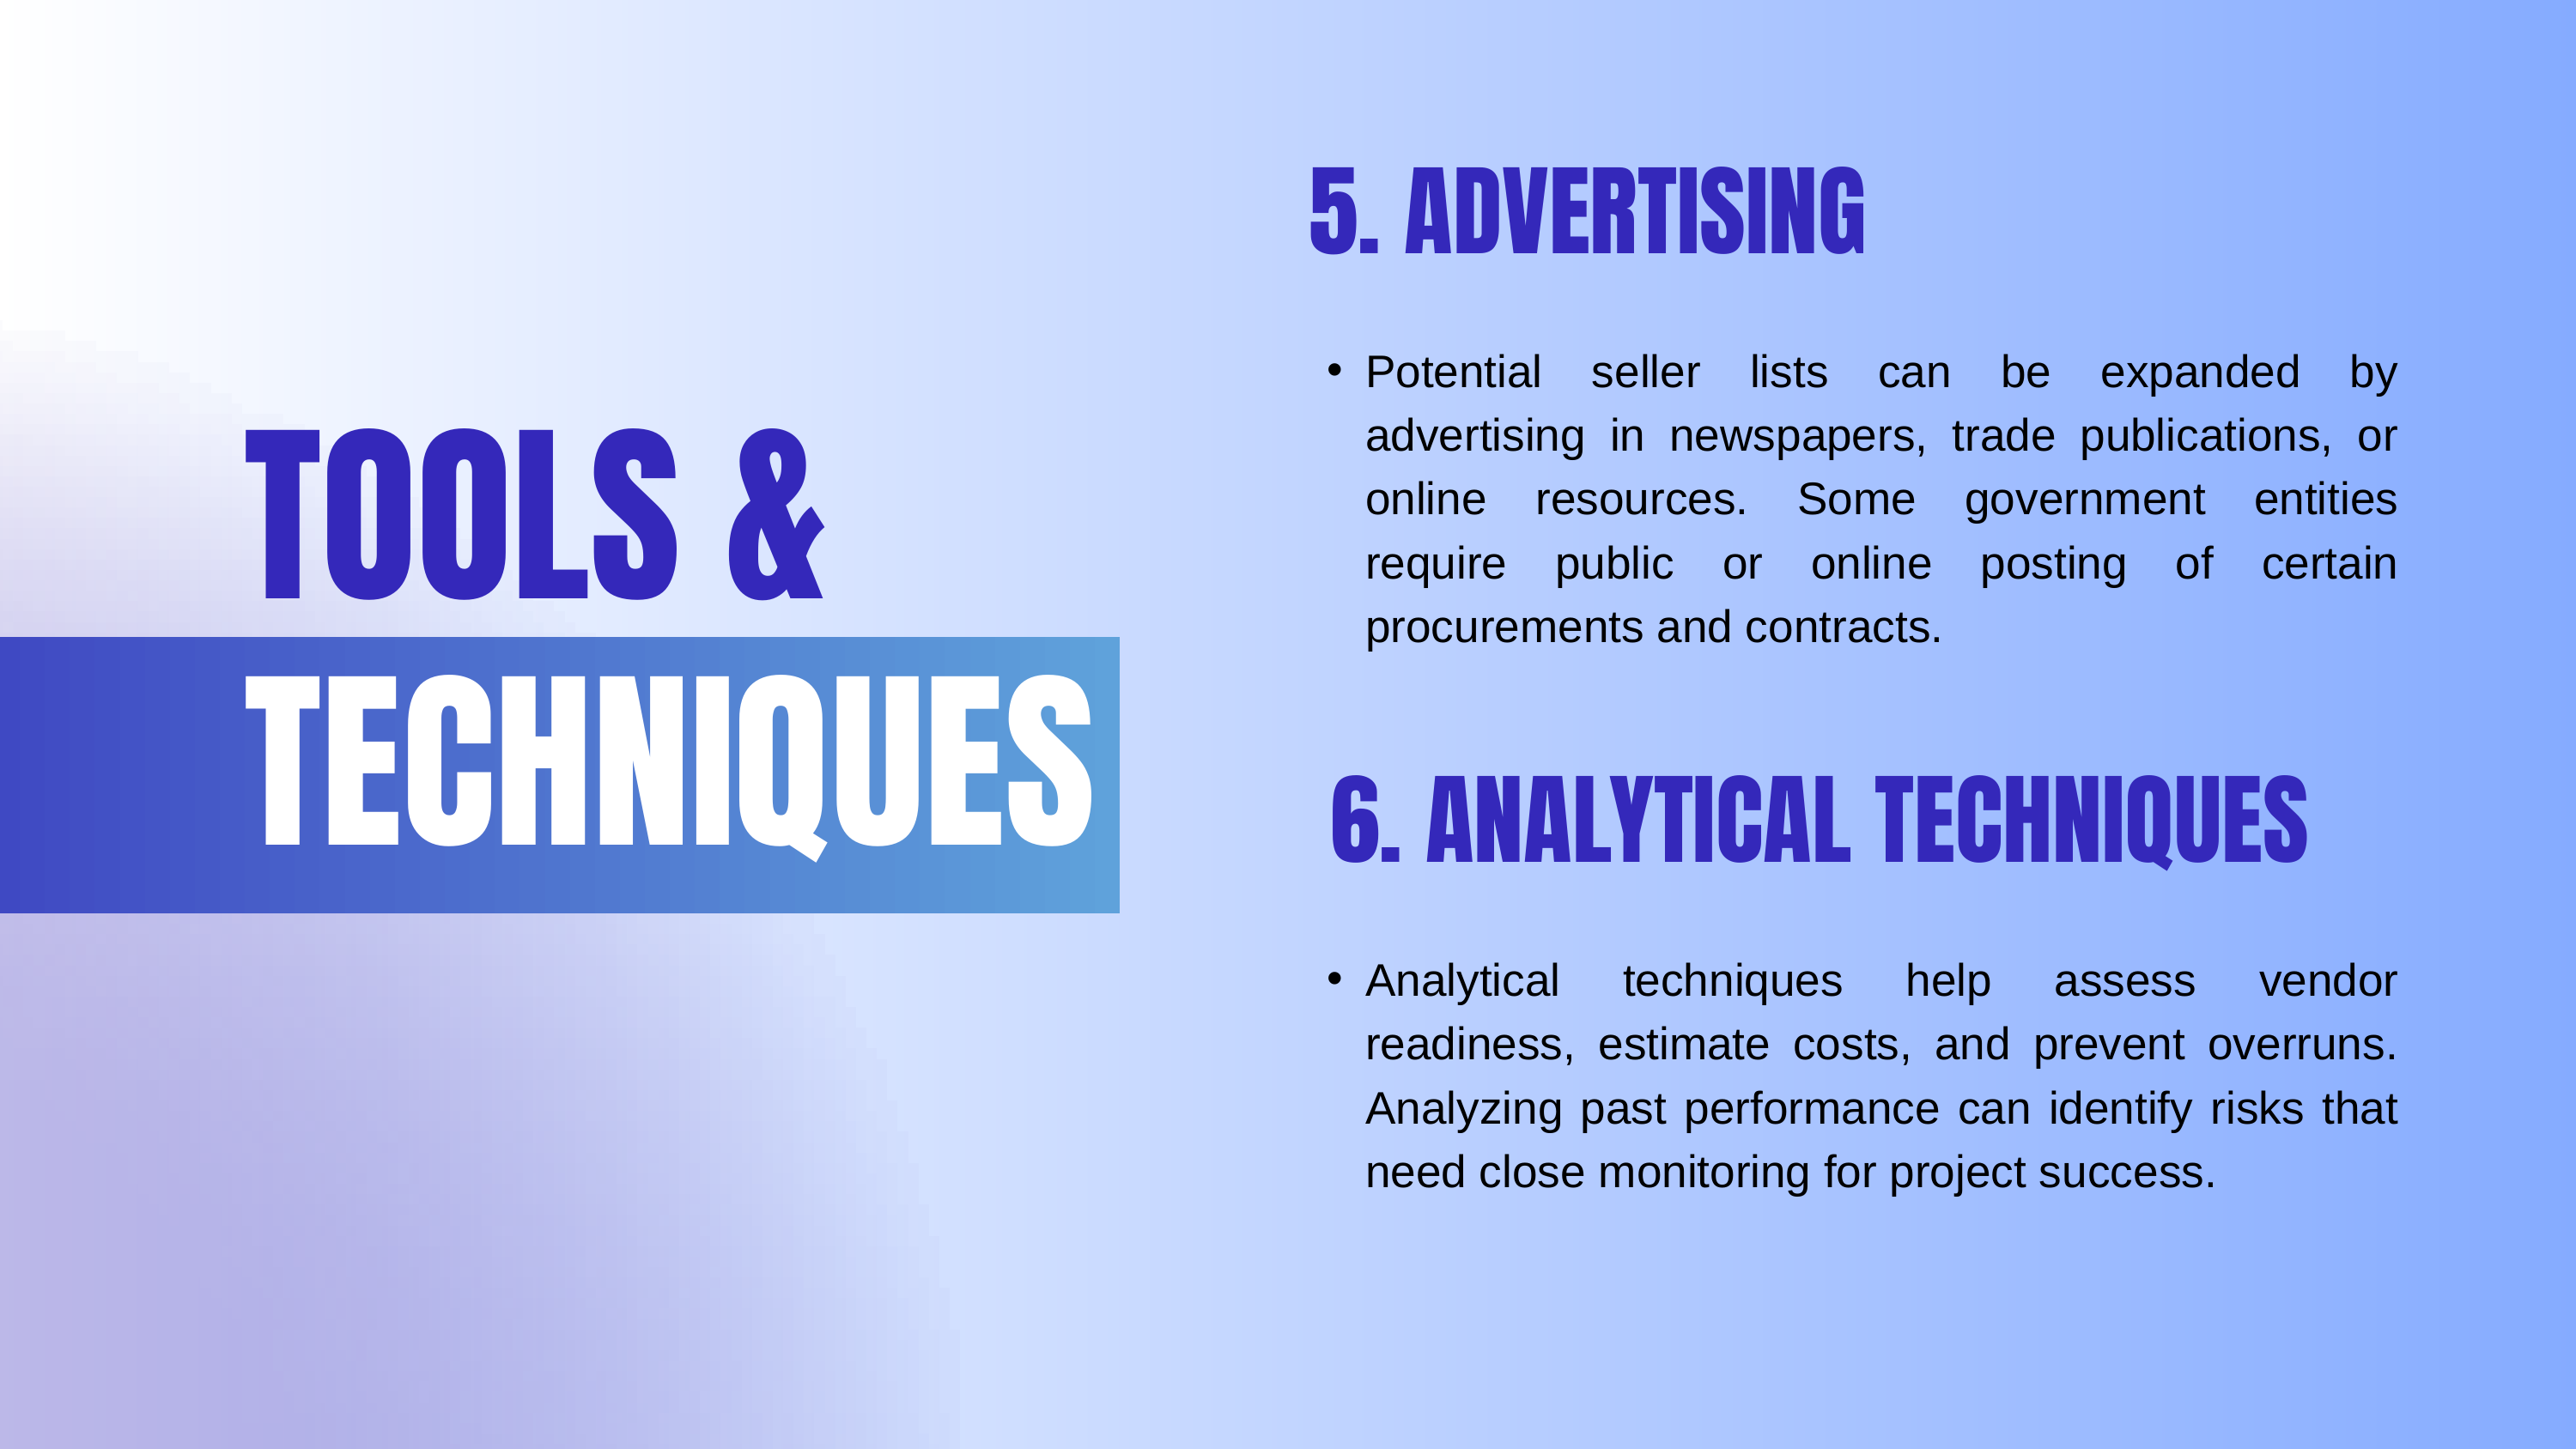

5. ADVERTISING

Potential seller lists can be expanded by advertising in newspapers, trade publications, or online resources. Some government entities require public or online posting of certain procurements and contracts.

TOOLS &

TECHNIQUES
6. ANALYTICAL TECHNIQUES
Analytical techniques help assess vendor readiness, estimate costs, and prevent overruns. Analyzing past performance can identify risks that need close monitoring for project success.